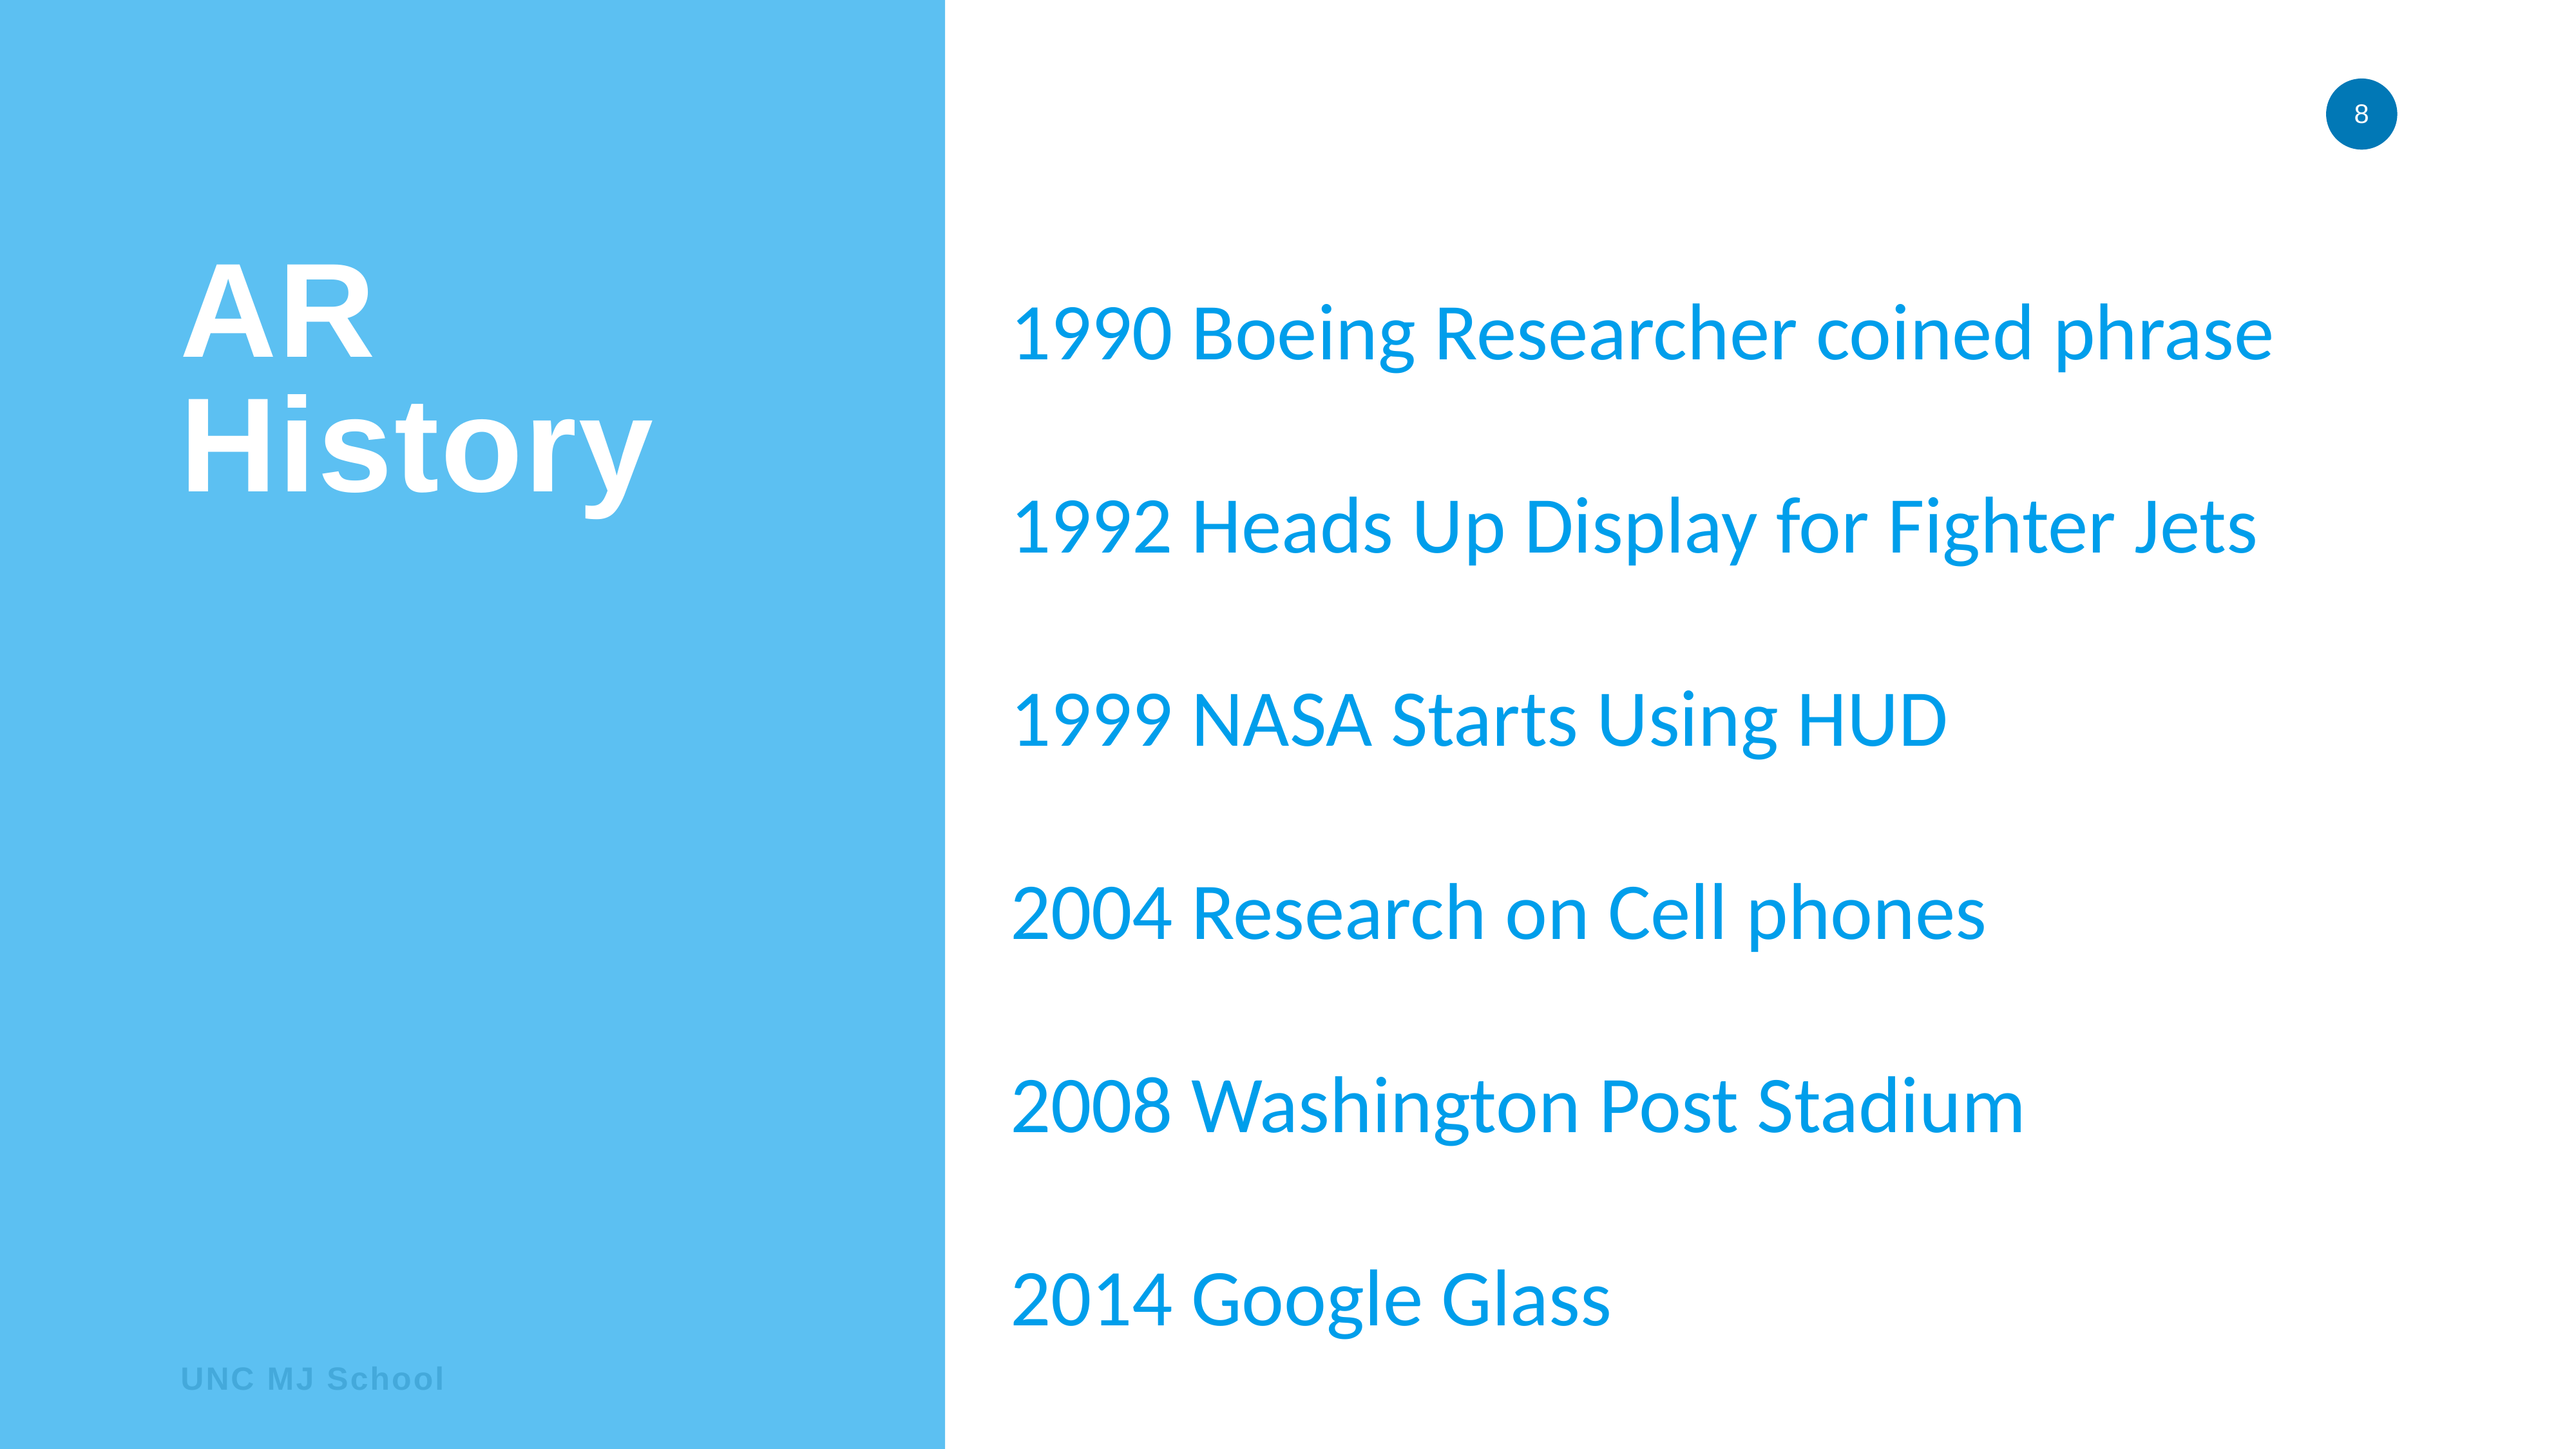

AR History
1990 Boeing Researcher coined phrase

1992 Heads Up Display for Fighter Jets

1999 NASA Starts Using HUD

2004 Research on Cell phones

2008 Washington Post Stadium

2014 Google Glass